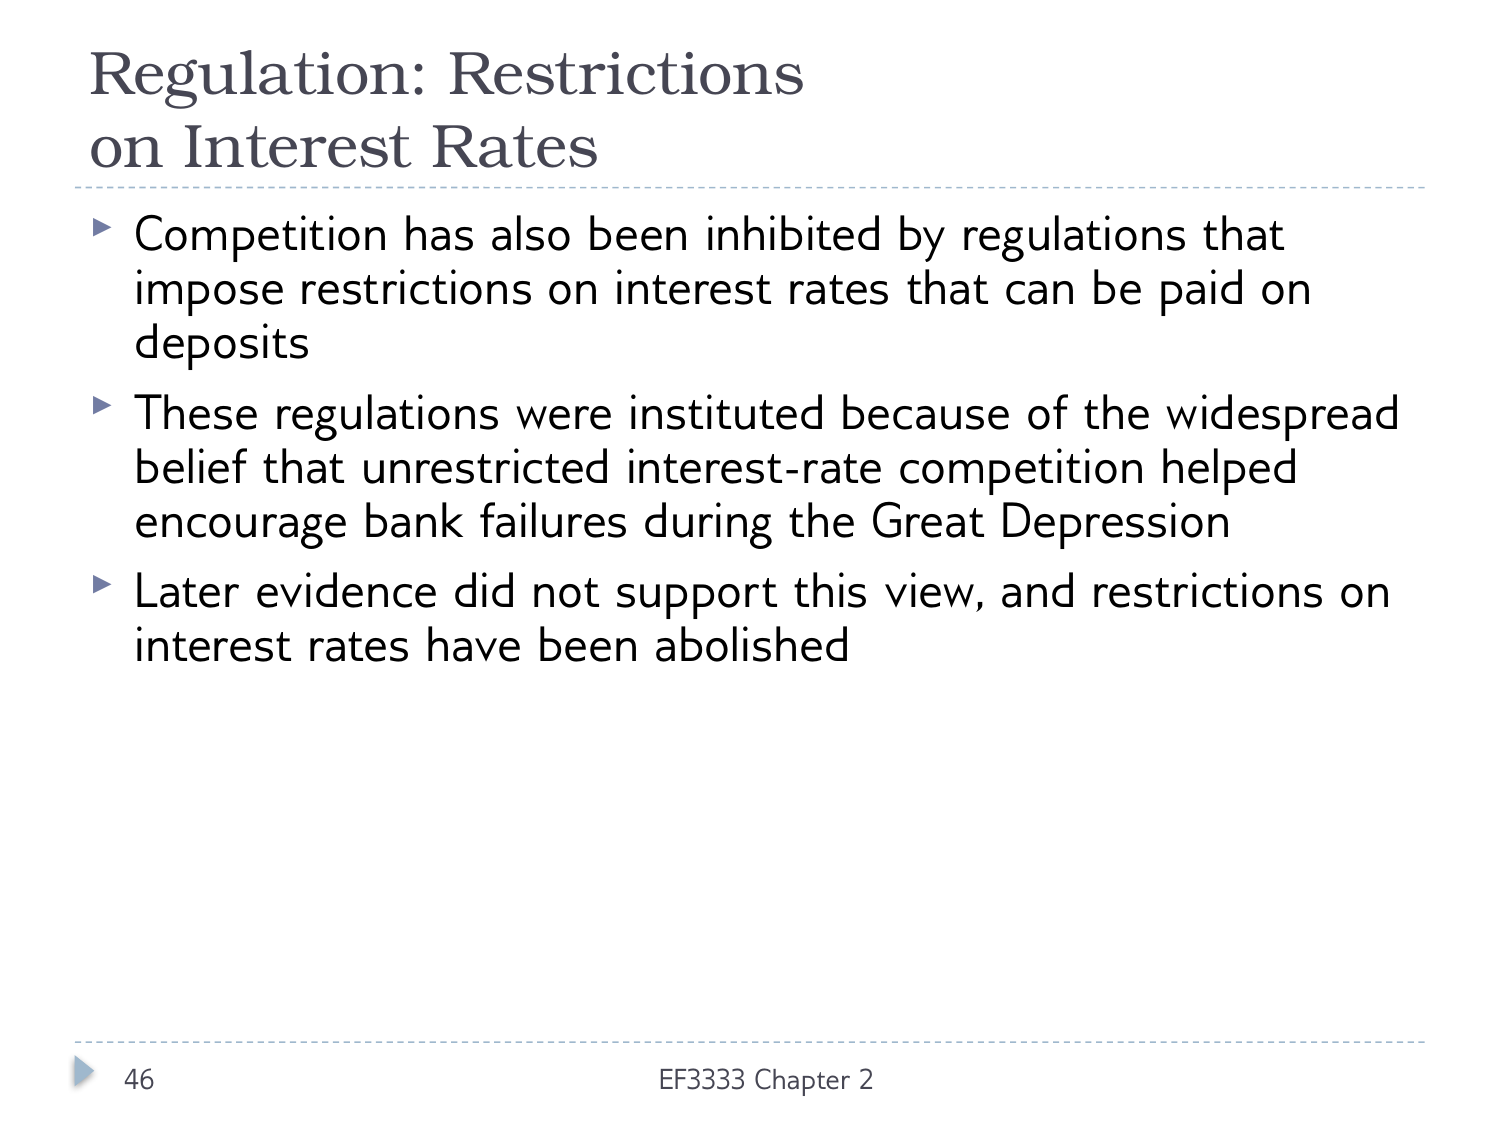

# Regulation: Restrictions on Interest Rates
Competition has also been inhibited by regulations that impose restrictions on interest rates that can be paid on deposits
These regulations were instituted because of the widespread belief that unrestricted interest-rate competition helped encourage bank failures during the Great Depression
Later evidence did not support this view, and restrictions on interest rates have been abolished
46
EF3333 Chapter 2